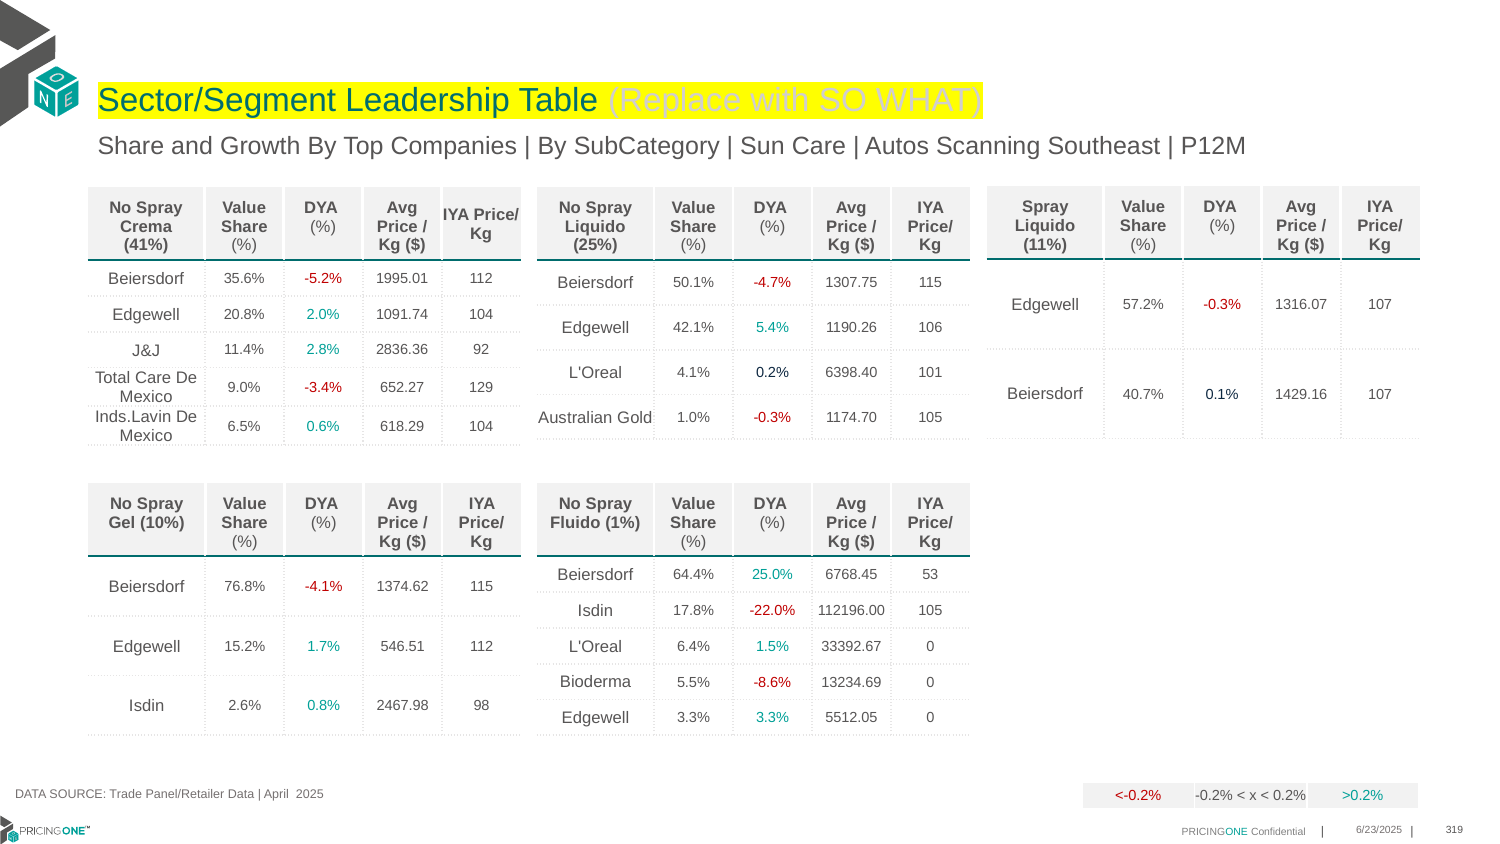

# Sector/Segment Leadership Table (Replace with SO WHAT)
Share and Growth By Top Companies | By SubCategory | Sun Care | Autos Scanning Southeast | P12M
| Spray Liquido (11%) | Value Share (%) | DYA (%) | Avg Price /Kg ($) | IYA Price/Kg |
| --- | --- | --- | --- | --- |
| Edgewell | 57.2% | -0.3% | 1316.07 | 107 |
| Beiersdorf | 40.7% | 0.1% | 1429.16 | 107 |
| No Spray Crema (41%) | Value Share (%) | DYA (%) | Avg Price /Kg ($) | IYA Price/ Kg |
| --- | --- | --- | --- | --- |
| Beiersdorf | 35.6% | -5.2% | 1995.01 | 112 |
| Edgewell | 20.8% | 2.0% | 1091.74 | 104 |
| J&J | 11.4% | 2.8% | 2836.36 | 92 |
| Total Care De Mexico | 9.0% | -3.4% | 652.27 | 129 |
| Inds.Lavin De Mexico | 6.5% | 0.6% | 618.29 | 104 |
| No Spray Liquido (25%) | Value Share (%) | DYA (%) | Avg Price /Kg ($) | IYA Price/Kg |
| --- | --- | --- | --- | --- |
| Beiersdorf | 50.1% | -4.7% | 1307.75 | 115 |
| Edgewell | 42.1% | 5.4% | 1190.26 | 106 |
| L'Oreal | 4.1% | 0.2% | 6398.40 | 101 |
| Australian Gold | 1.0% | -0.3% | 1174.70 | 105 |
| No Spray Gel (10%) | Value Share (%) | DYA (%) | Avg Price /Kg ($) | IYA Price/Kg |
| --- | --- | --- | --- | --- |
| Beiersdorf | 76.8% | -4.1% | 1374.62 | 115 |
| Edgewell | 15.2% | 1.7% | 546.51 | 112 |
| Isdin | 2.6% | 0.8% | 2467.98 | 98 |
| No Spray Fluido (1%) | Value Share (%) | DYA (%) | Avg Price /Kg ($) | IYA Price/Kg |
| --- | --- | --- | --- | --- |
| Beiersdorf | 64.4% | 25.0% | 6768.45 | 53 |
| Isdin | 17.8% | -22.0% | 112196.00 | 105 |
| L'Oreal | 6.4% | 1.5% | 33392.67 | 0 |
| Bioderma | 5.5% | -8.6% | 13234.69 | 0 |
| Edgewell | 3.3% | 3.3% | 5512.05 | 0 |
DATA SOURCE: Trade Panel/Retailer Data | April  2025
| <-0.2% | -0.2% < x < 0.2% | >0.2% |
| --- | --- | --- |

6/23/2025
319